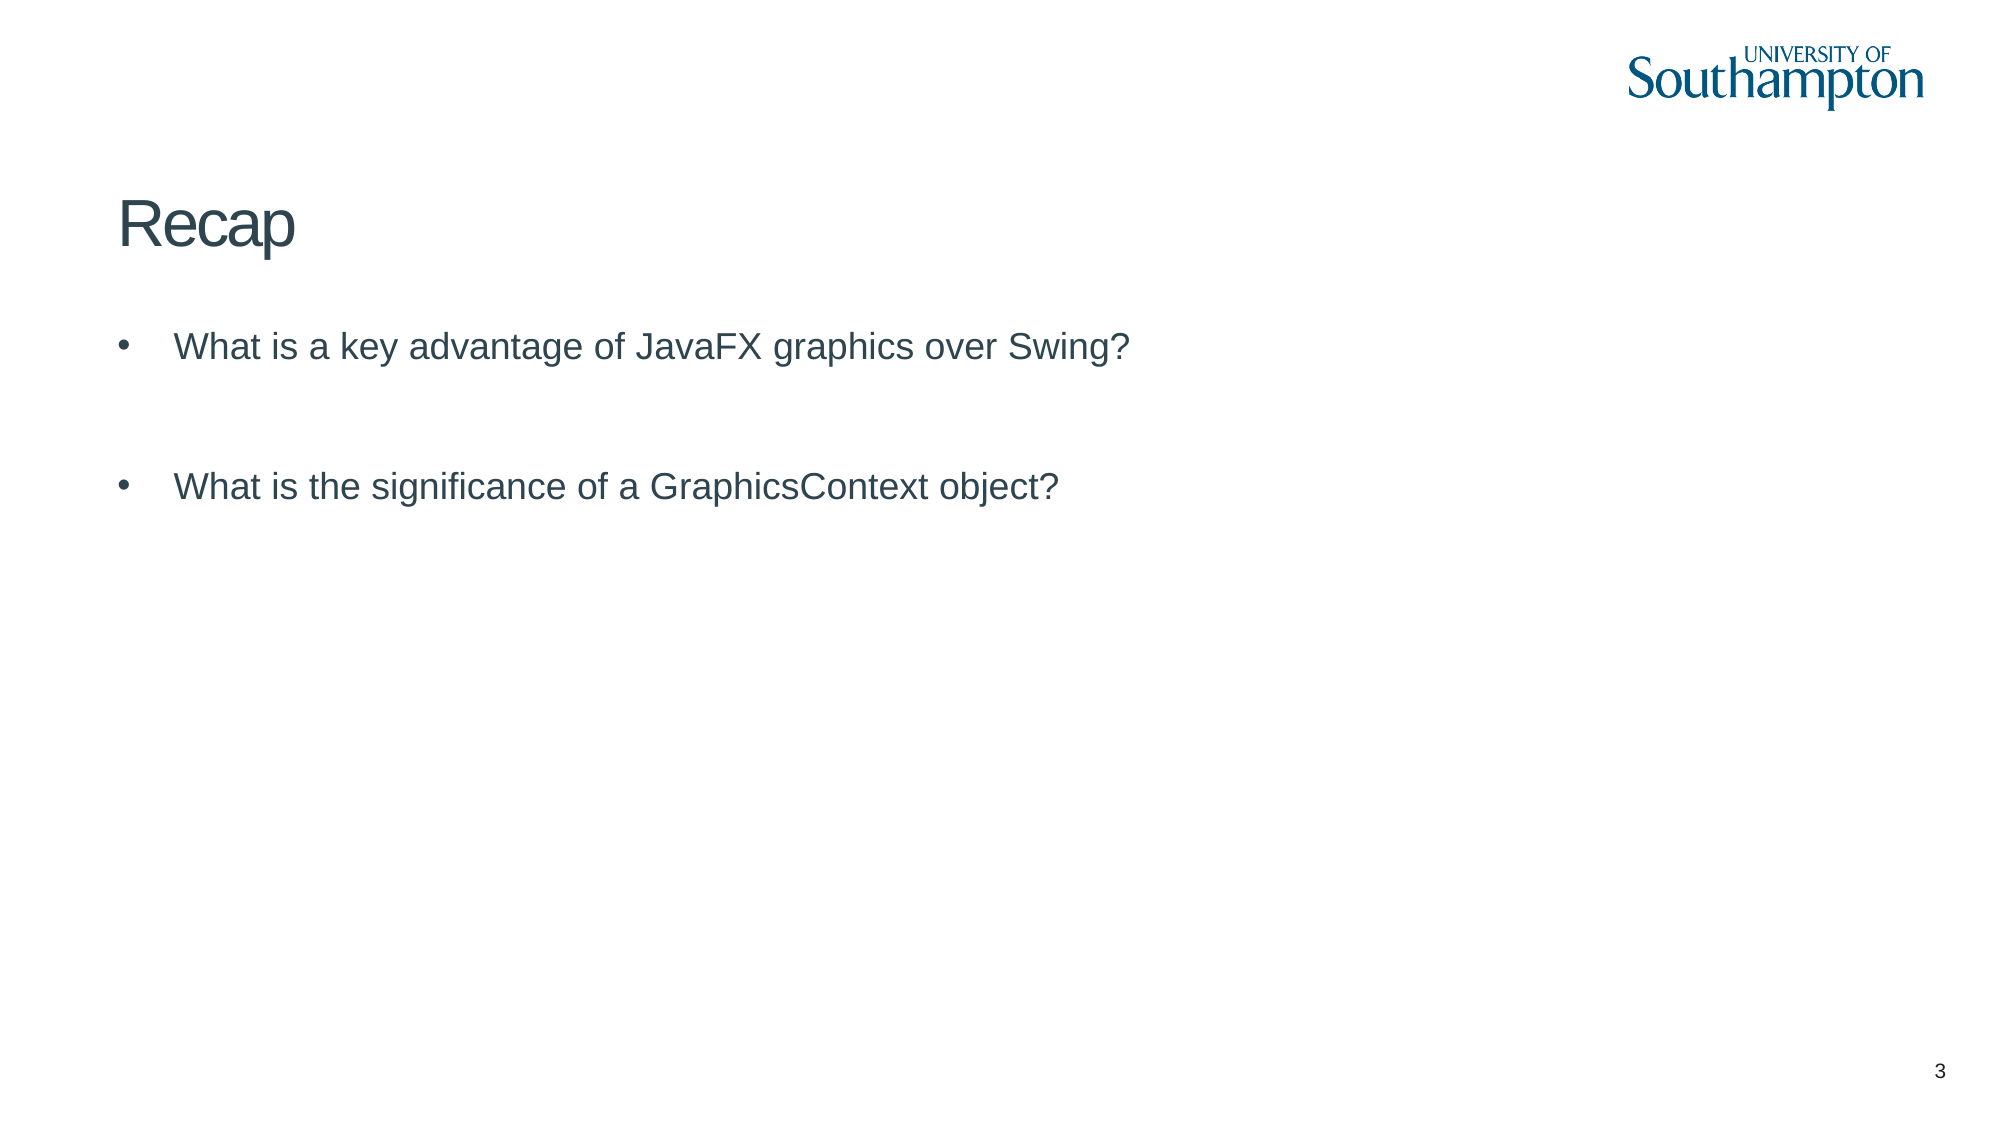

# Recap
What is a key advantage of JavaFX graphics over Swing?

What is the significance of a GraphicsContext object?